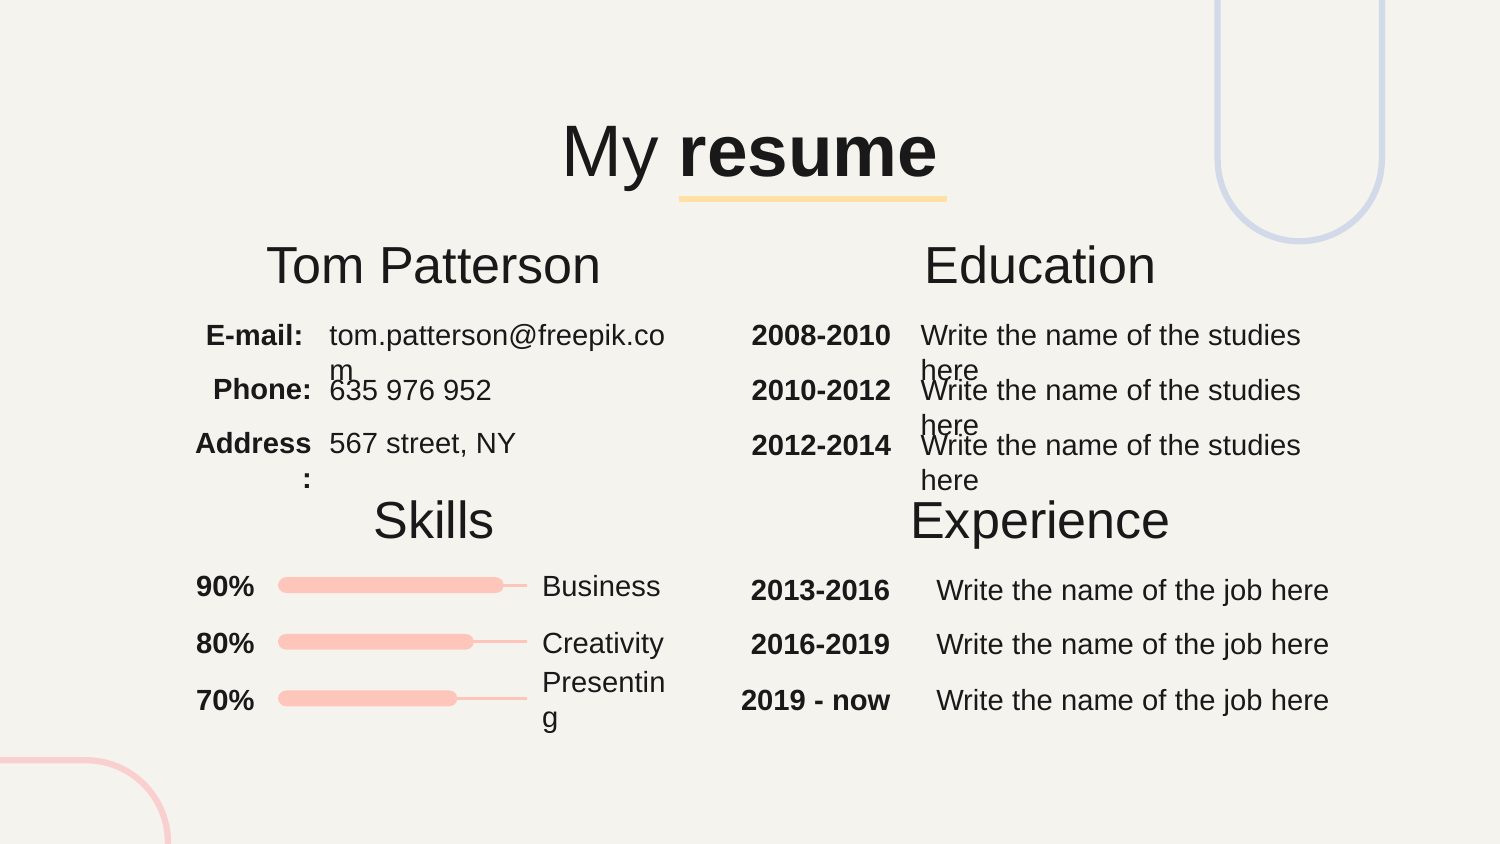

# My resume
Tom Patterson
Education
E-mail:
tom.patterson@freepik.com
2008-2010
Write the name of the studies here
Phone:
635 976 952
2010-2012
Write the name of the studies here
Address:
567 street, NY
2012-2014
Write the name of the studies here
Experience
Skills
2013-2016
Write the name of the job here
90%
Business

2016-2019
Write the name of the job here
80%
Creativity

2019 - now
Write the name of the job here
70%
Presenting